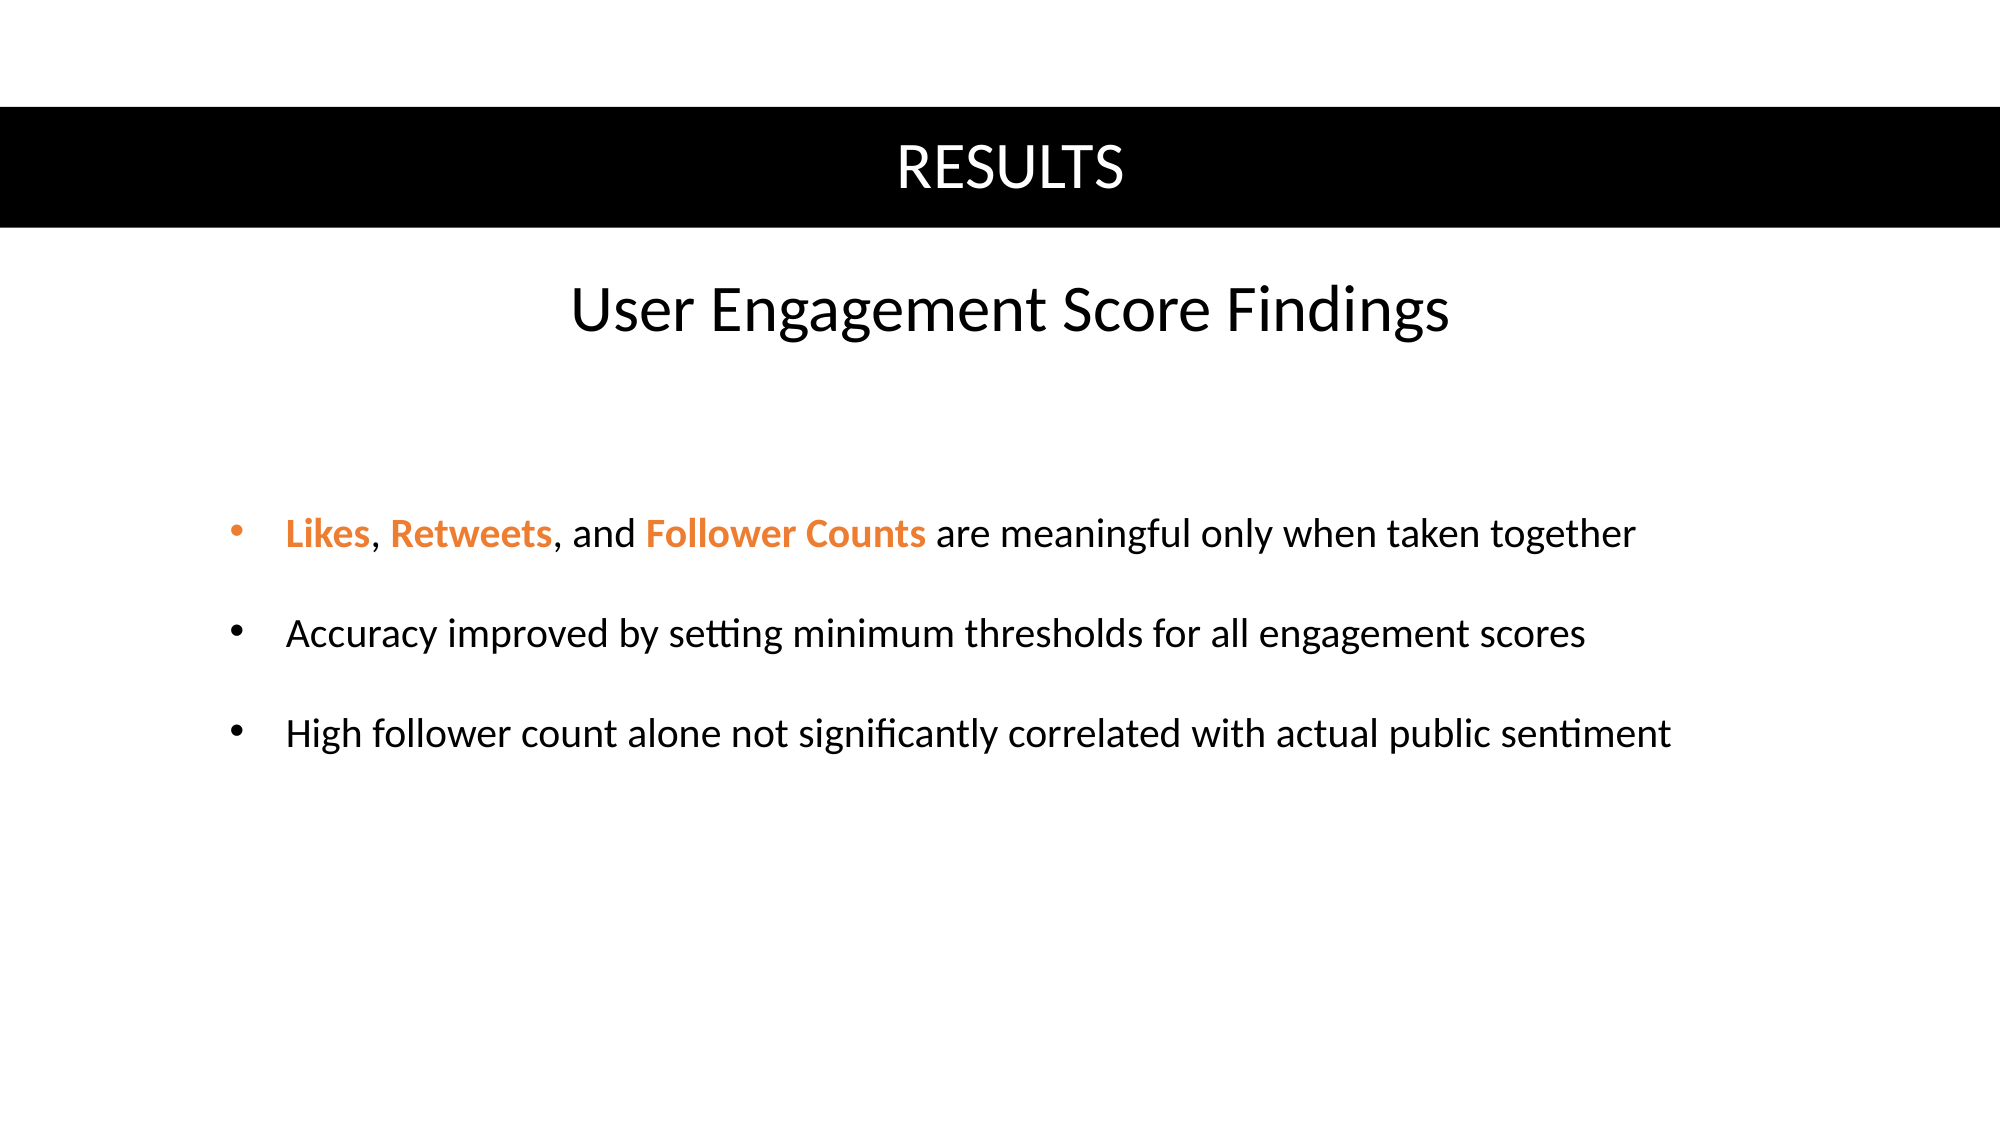

RESULTS

User Engagement Score Findings
Likes, Retweets, and Follower Counts are meaningful only when taken together

Accuracy improved by setting minimum thresholds for all engagement scores

High follower count alone not significantly correlated with actual public sentiment